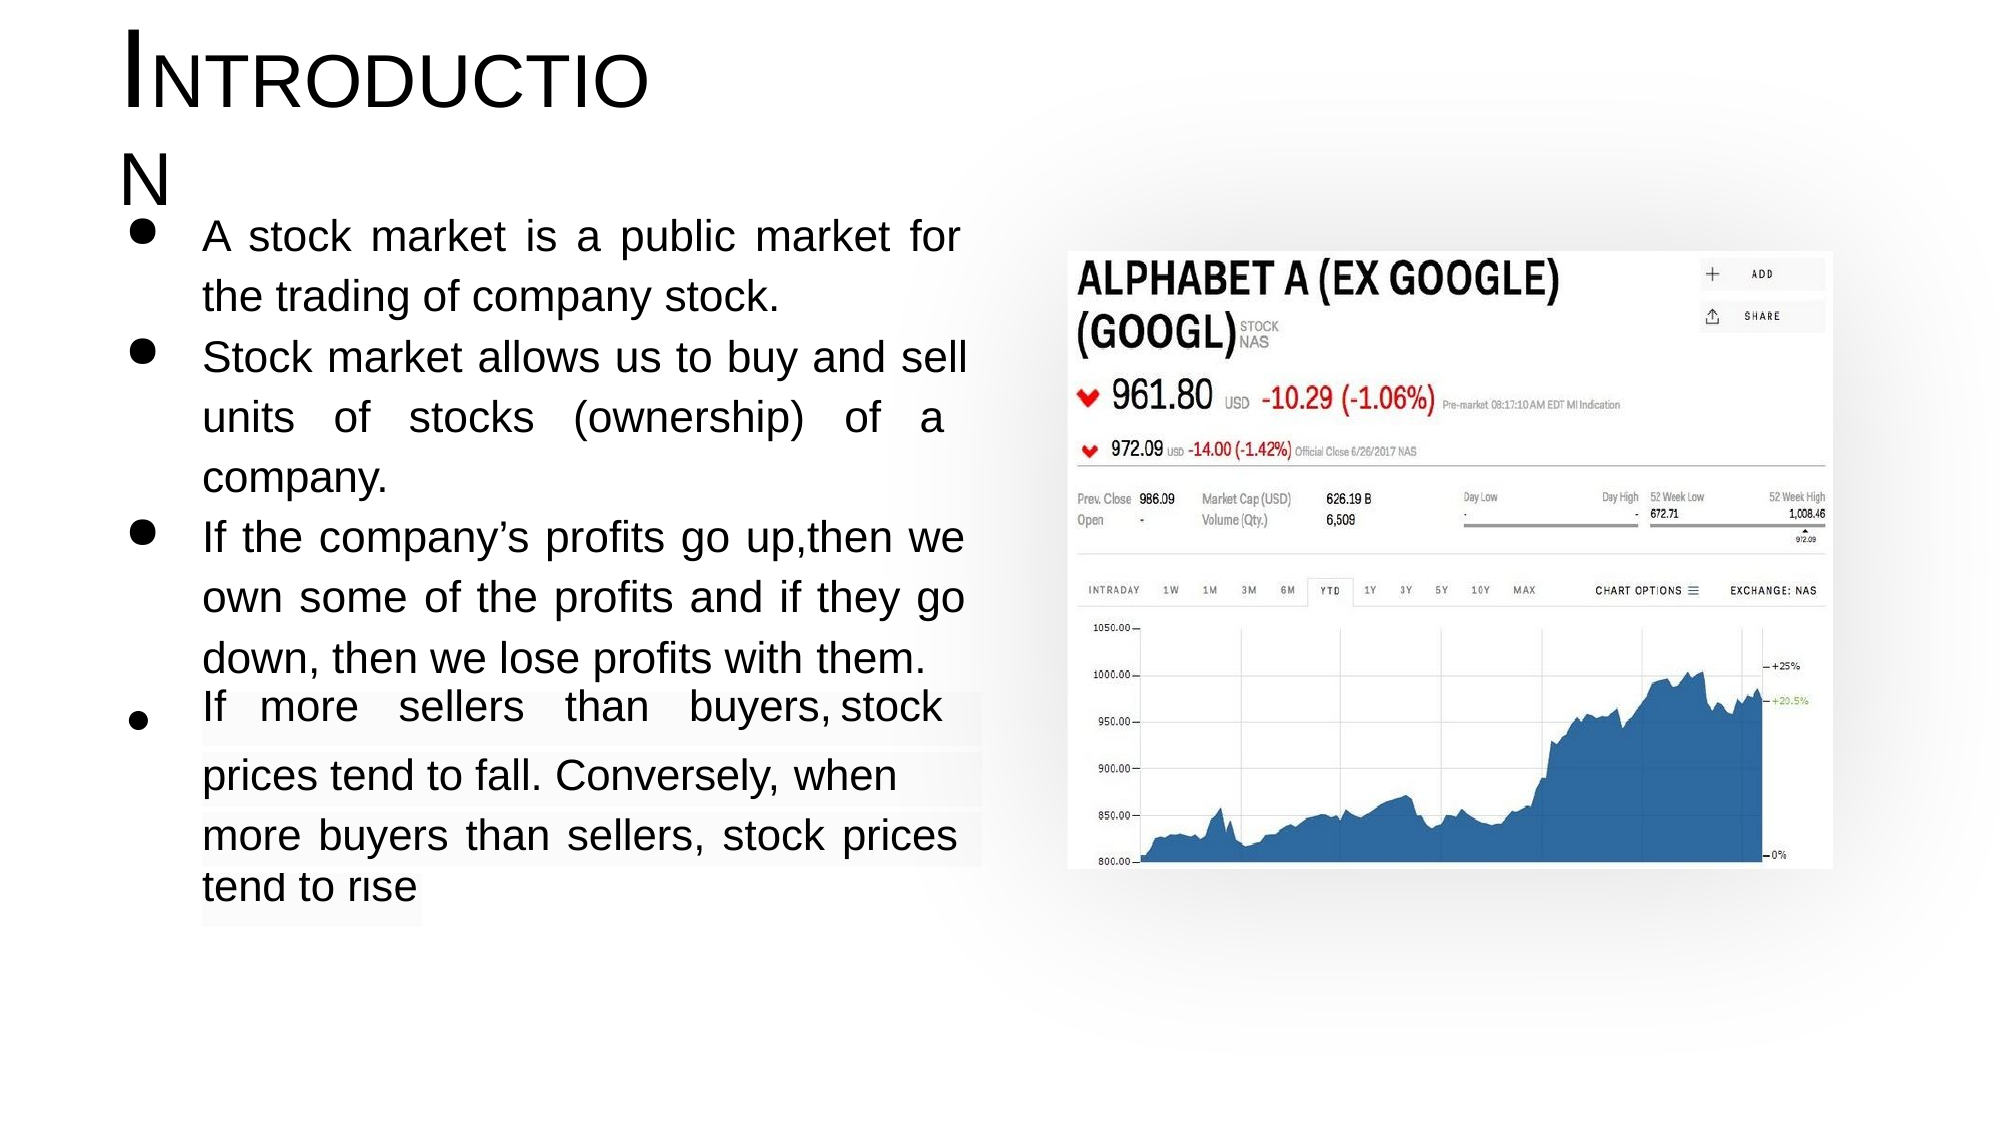

# INTRODUCTION
A stock market is a public market for  the trading of company stock.
Stock market allows us to buy and sell  units of stocks (ownership) of a  company.
If the company’s profits go up,then we  own some of the profits and if they go  down, then we lose profits with them.
●
| If | more | sellers |  | than | buyers, stock |
| --- | --- | --- | --- | --- | --- |
| prices tend to fall. Conversely, when |  |  |  |  |  |
| more buyers than sellers, stock prices |  |  |  |  |  |
| tend to rise |  |  |  |  |  |